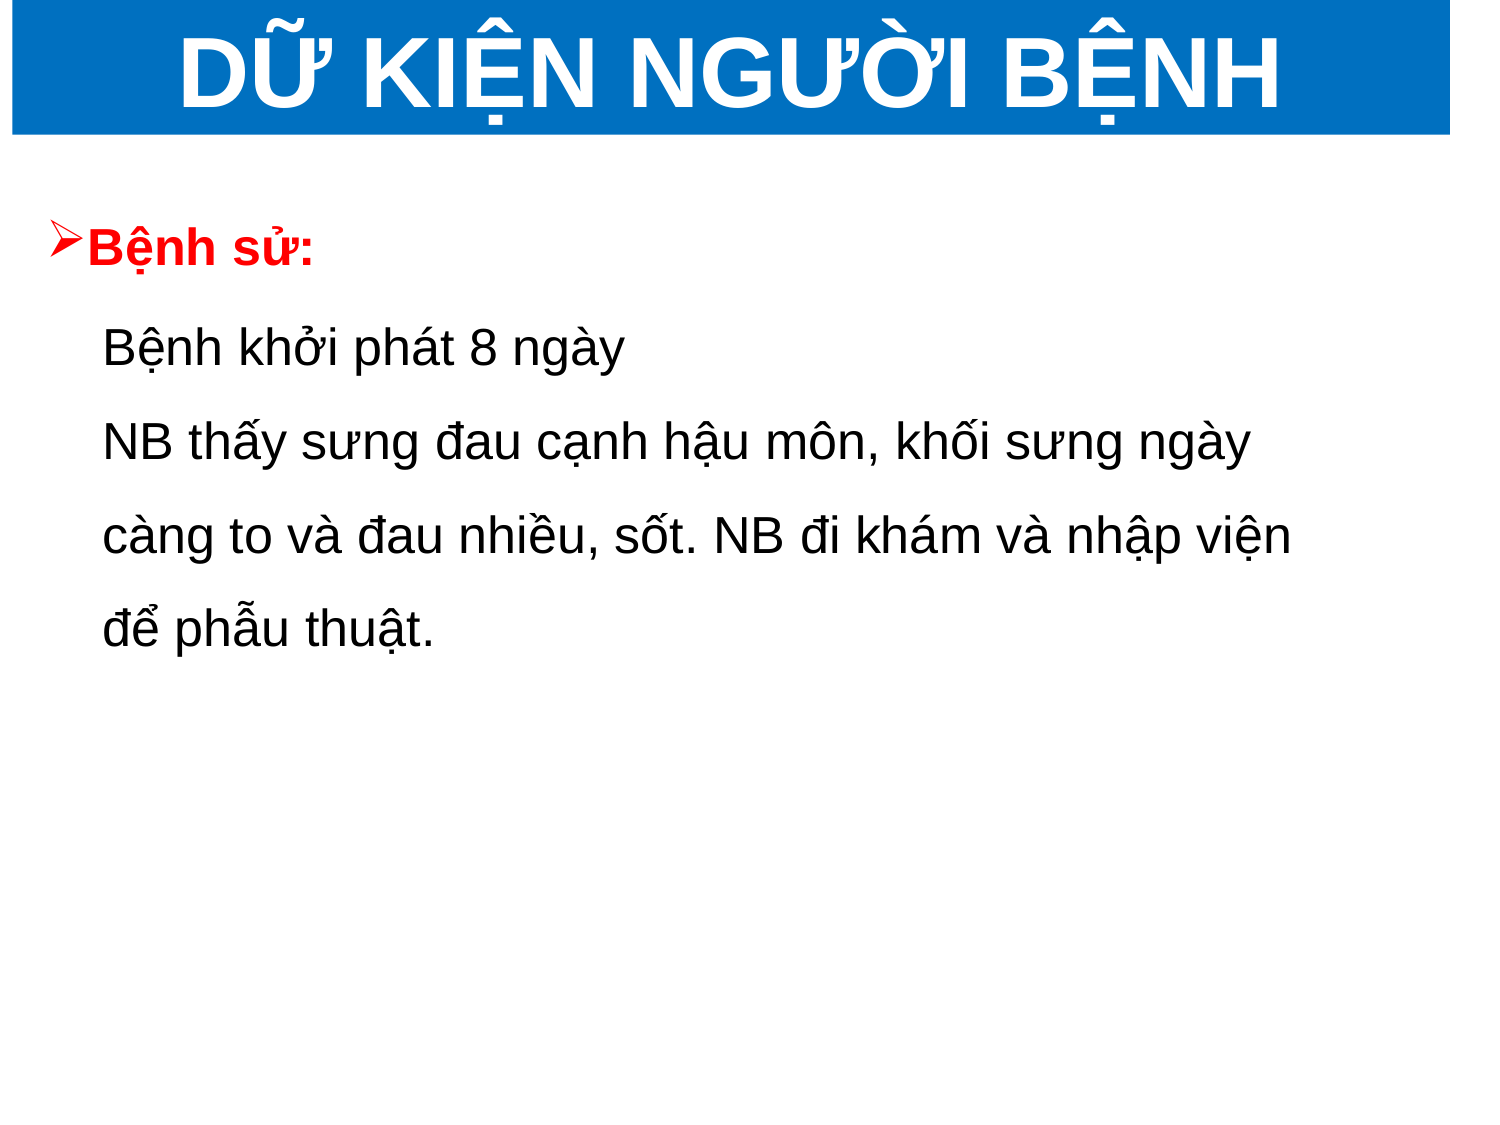

DỮ KIỆN NGƯỜI BỆNH
Bệnh sử:

Bệnh khởi phát 8 ngày
NB thấy sưng đau cạnh hậu môn, khối sưng ngày càng to và đau nhiều, sốt. NB đi khám và nhập viện để phẫu thuật.